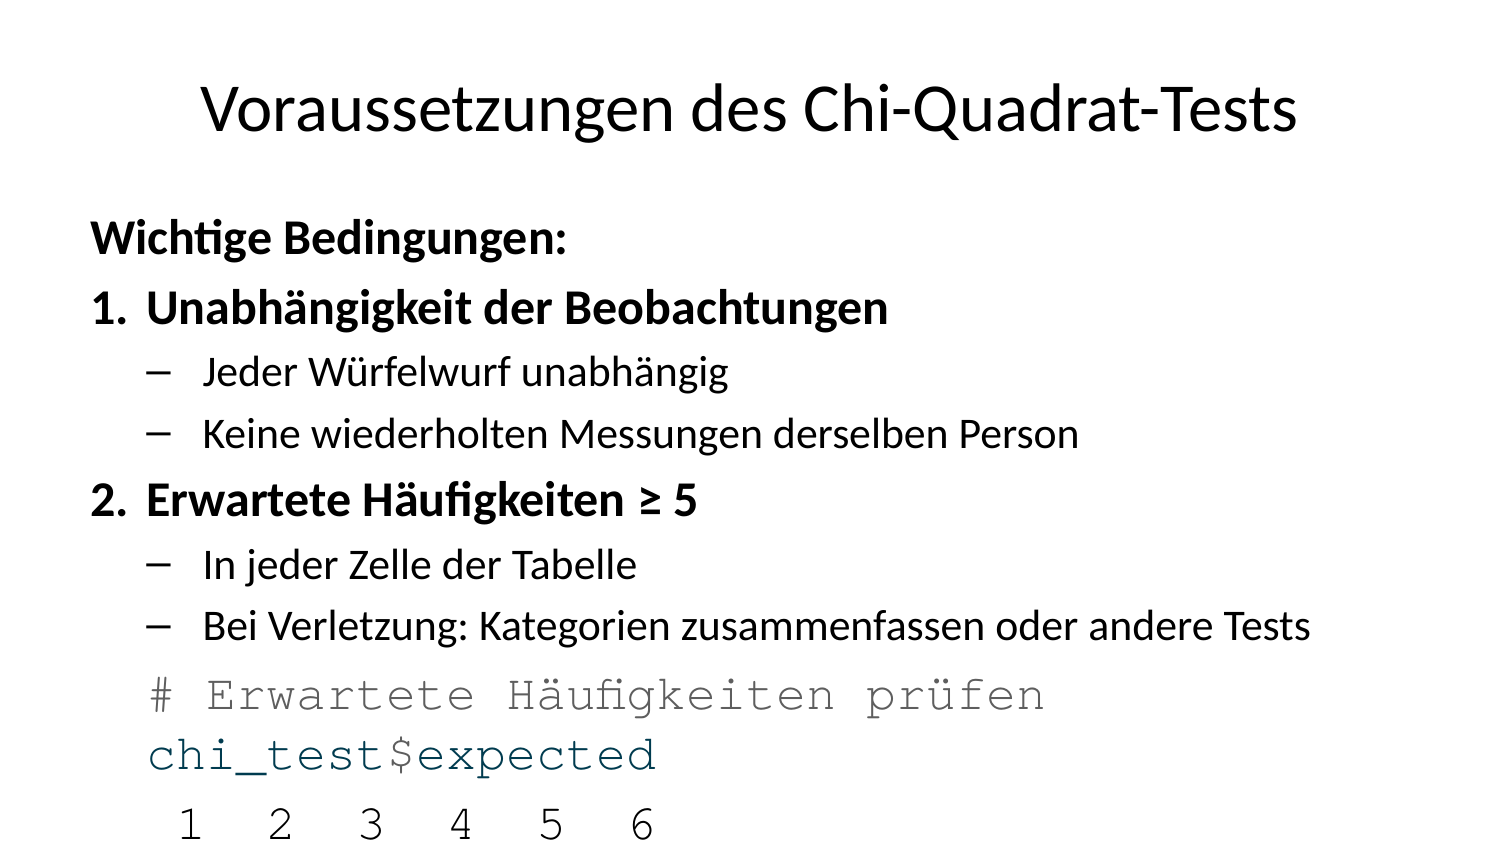

# Voraussetzungen des Chi-Quadrat-Tests
Wichtige Bedingungen:
Unabhängigkeit der Beobachtungen
Jeder Würfelwurf unabhängig
Keine wiederholten Messungen derselben Person
Erwartete Häufigkeiten ≥ 5
In jeder Zelle der Tabelle
Bei Verletzung: Kategorien zusammenfassen oder andere Tests
# Erwartete Häufigkeiten prüfen chi_test$expected
 1  2  3  4  5  6
10 10 10 10 10 10
# Alle Werte ≥ 5? all(chi_test$expected >= 5)
[1] TRUE